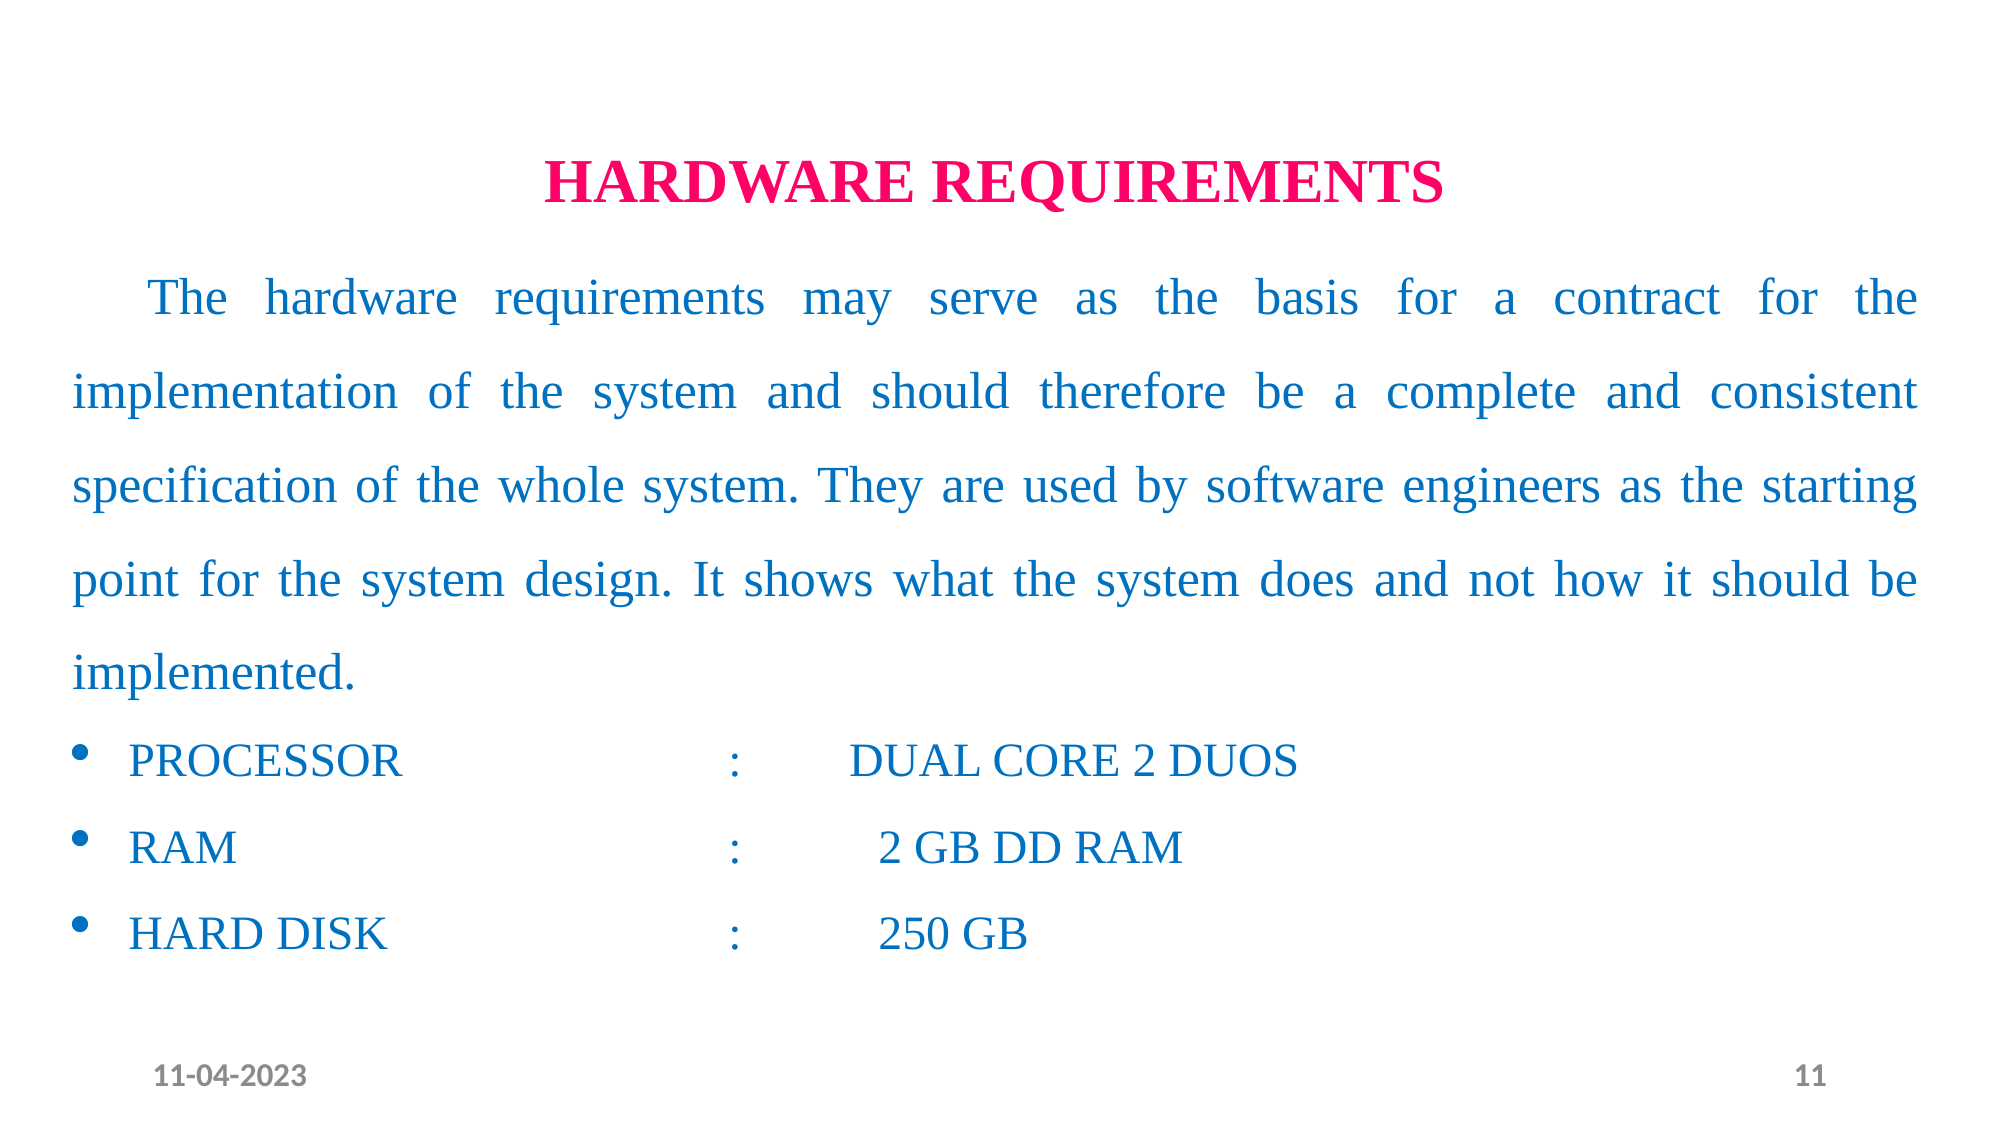

HARDWARE REQUIREMENTS
The hardware requirements may serve as the basis for a contract for the implementation of the system and should therefore be a complete and consistent specification of the whole system. They are used by software engineers as the starting point for the system design. It shows what the system does and not how it should be implemented.
PROCESSOR			:         DUAL CORE 2 DUOS
RAM				:	2 GB DD RAM
HARD DISK 			:	250 GB

11-04-2023
11